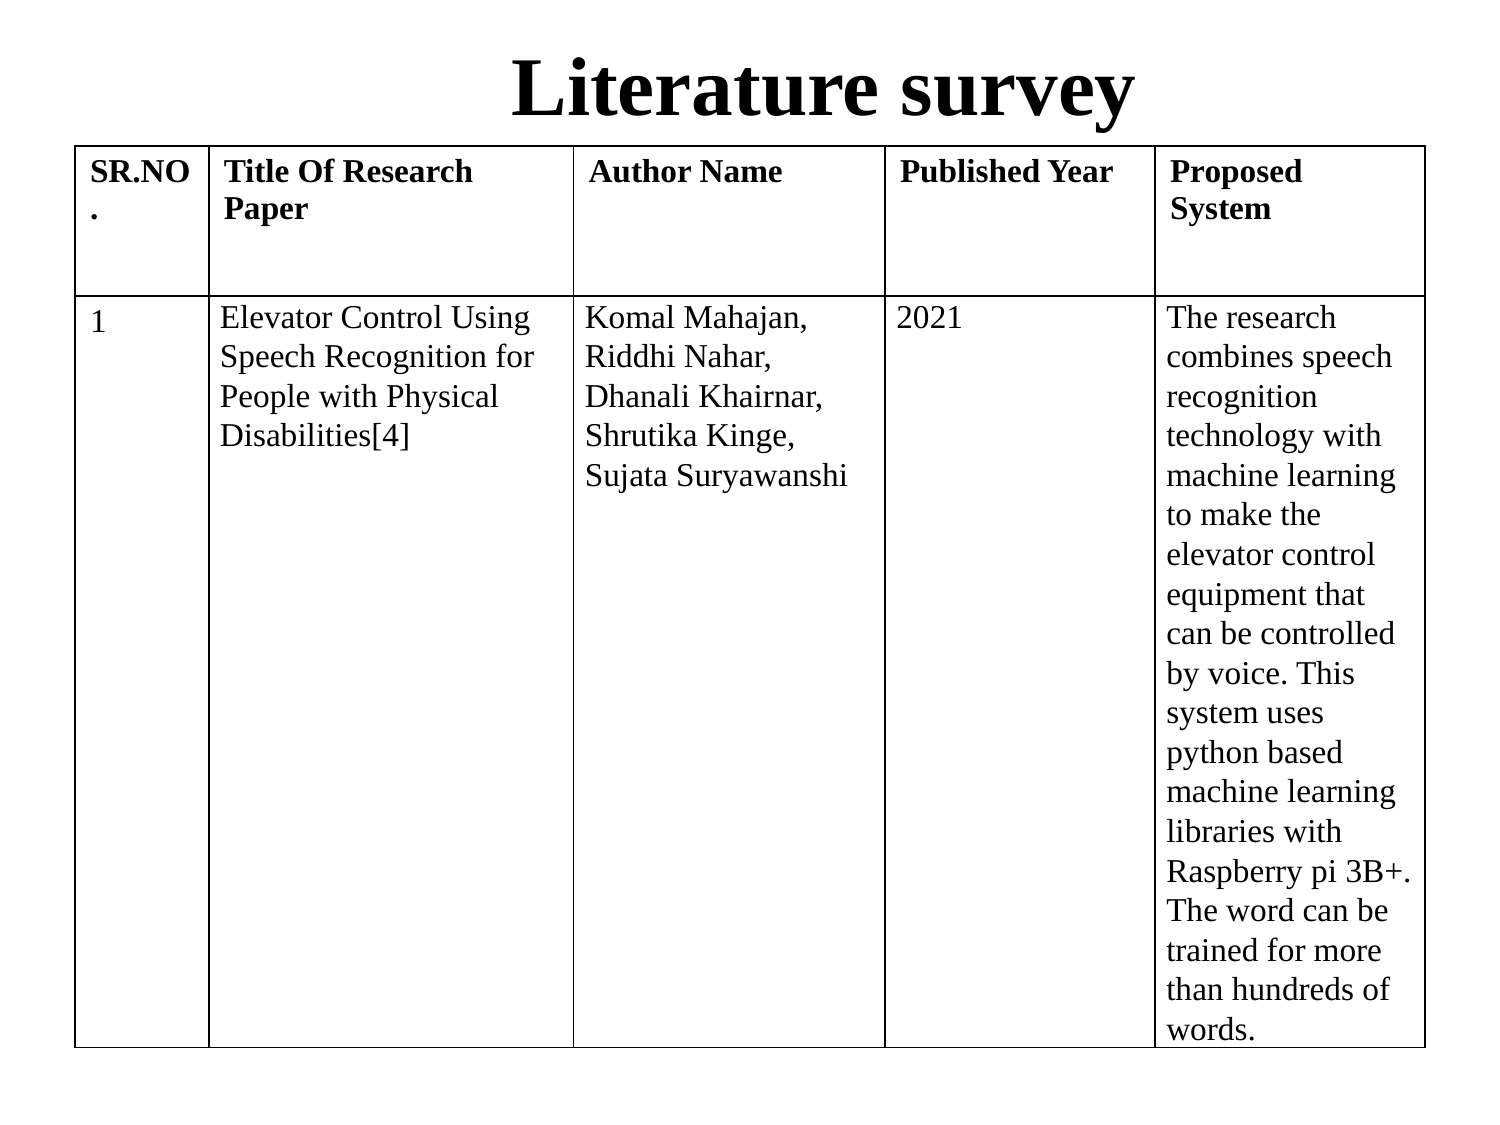

Literature survey
| SR.NO. | Title Of Research Paper | Author Name | Published Year | Proposed System |
| --- | --- | --- | --- | --- |
| 1 | Elevator Control Using Speech Recognition for People with Physical Disabilities[4] | Komal Mahajan, Riddhi Nahar, Dhanali Khairnar, Shrutika Kinge, Sujata Suryawanshi | 2021 | The research combines speech recognition technology with machine learning to make the elevator control equipment that can be controlled by voice. This system uses python based machine learning libraries with Raspberry pi 3B+. The word can be trained for more than hundreds of words. |